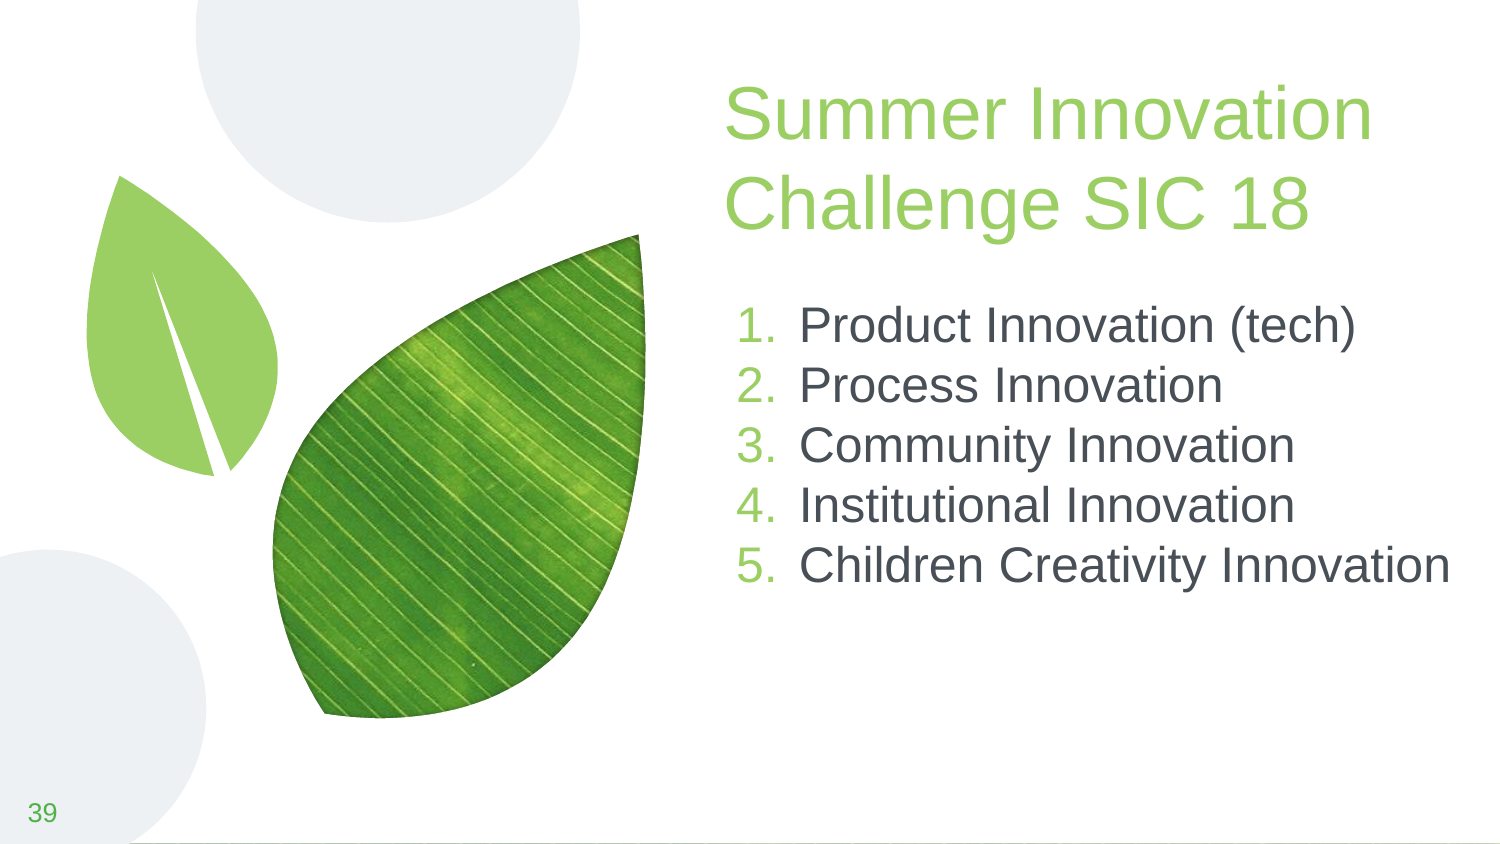

# Summer Innovation Challenge SIC 18
Product Innovation (tech)
Process Innovation
Community Innovation
Institutional Innovation
Children Creativity Innovation
39